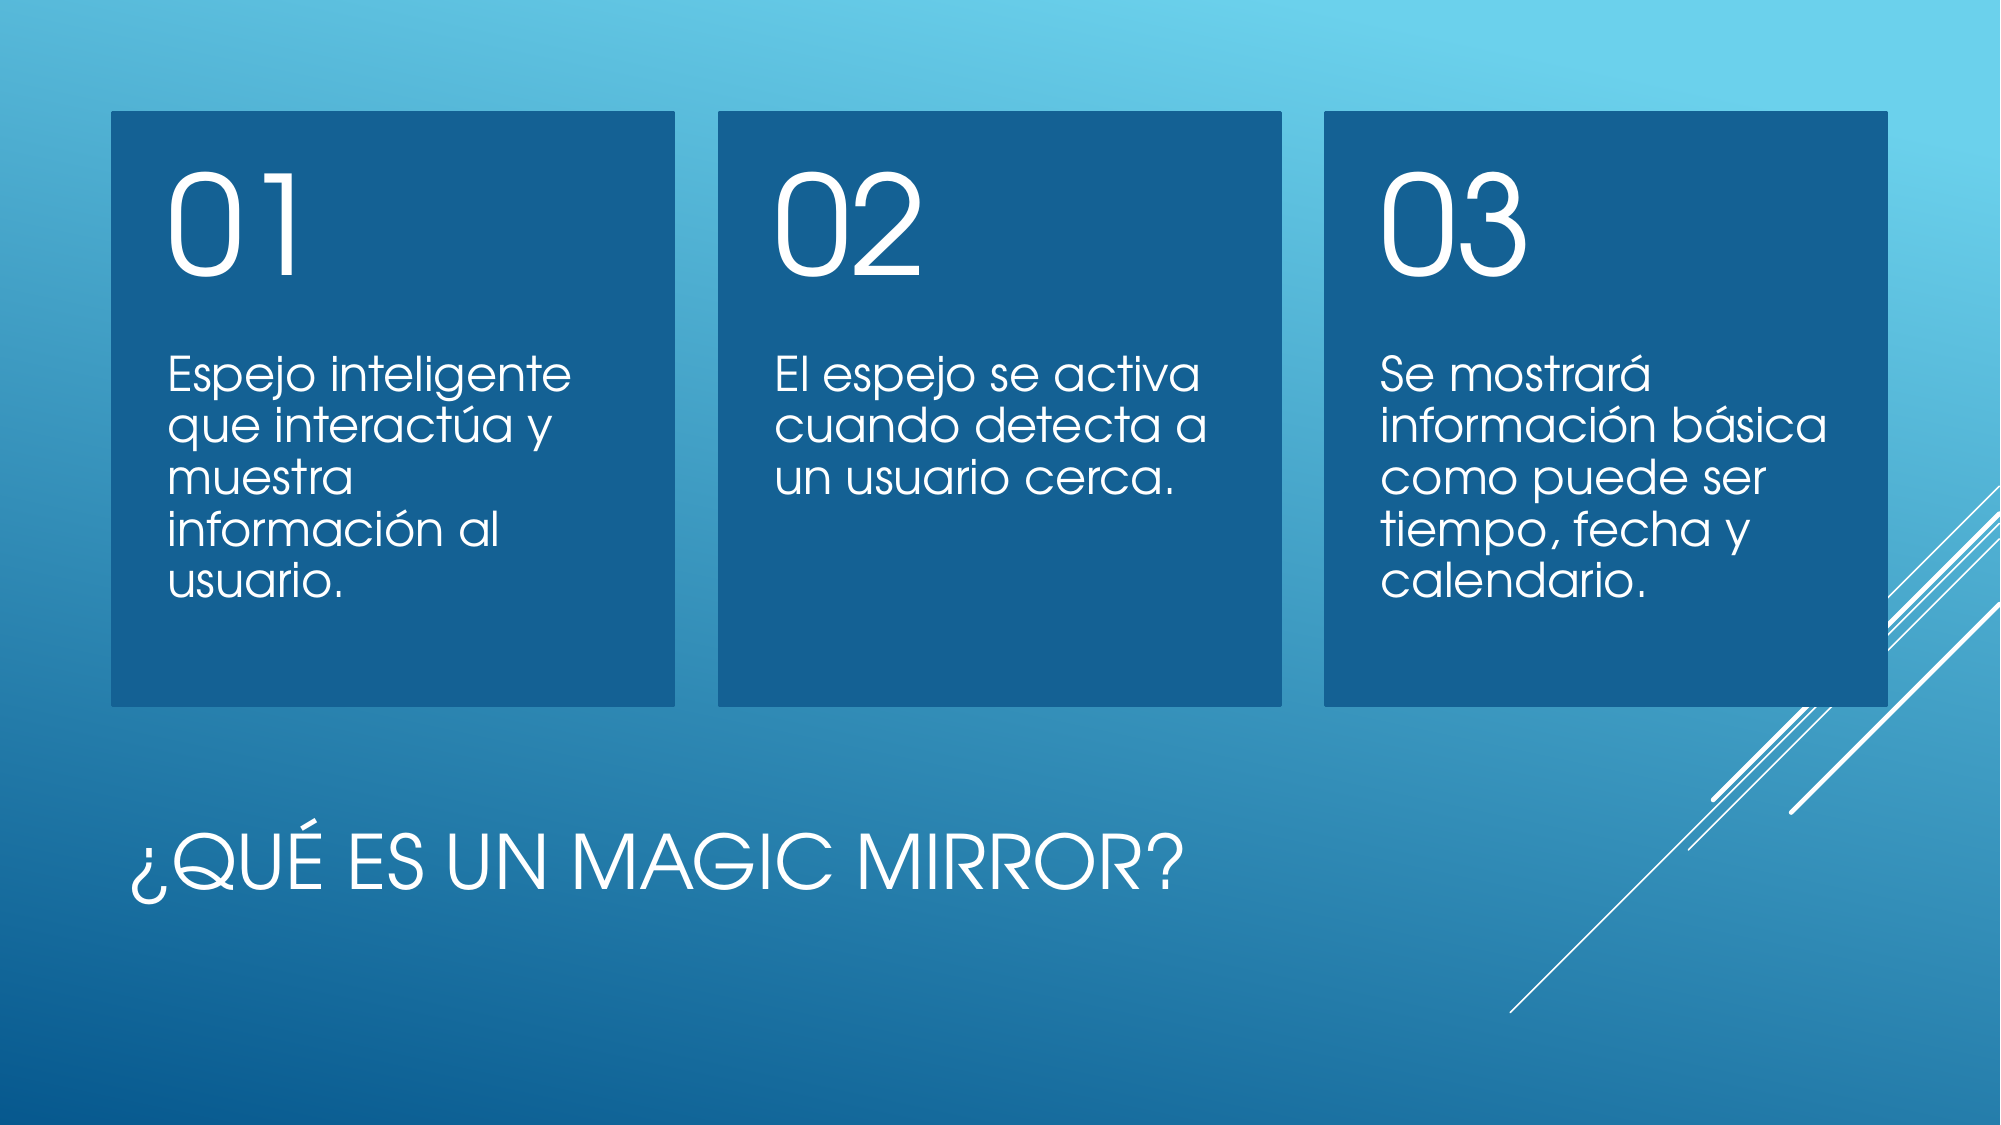

Espejo inteligente que interactúa y muestra información al usuario.
01
El espejo se activa cuando detecta a un usuario cerca.
02
Se mostrará información básica como puede ser tiempo, fecha y calendario.
03
# ¿Qué es un Magic mirror?